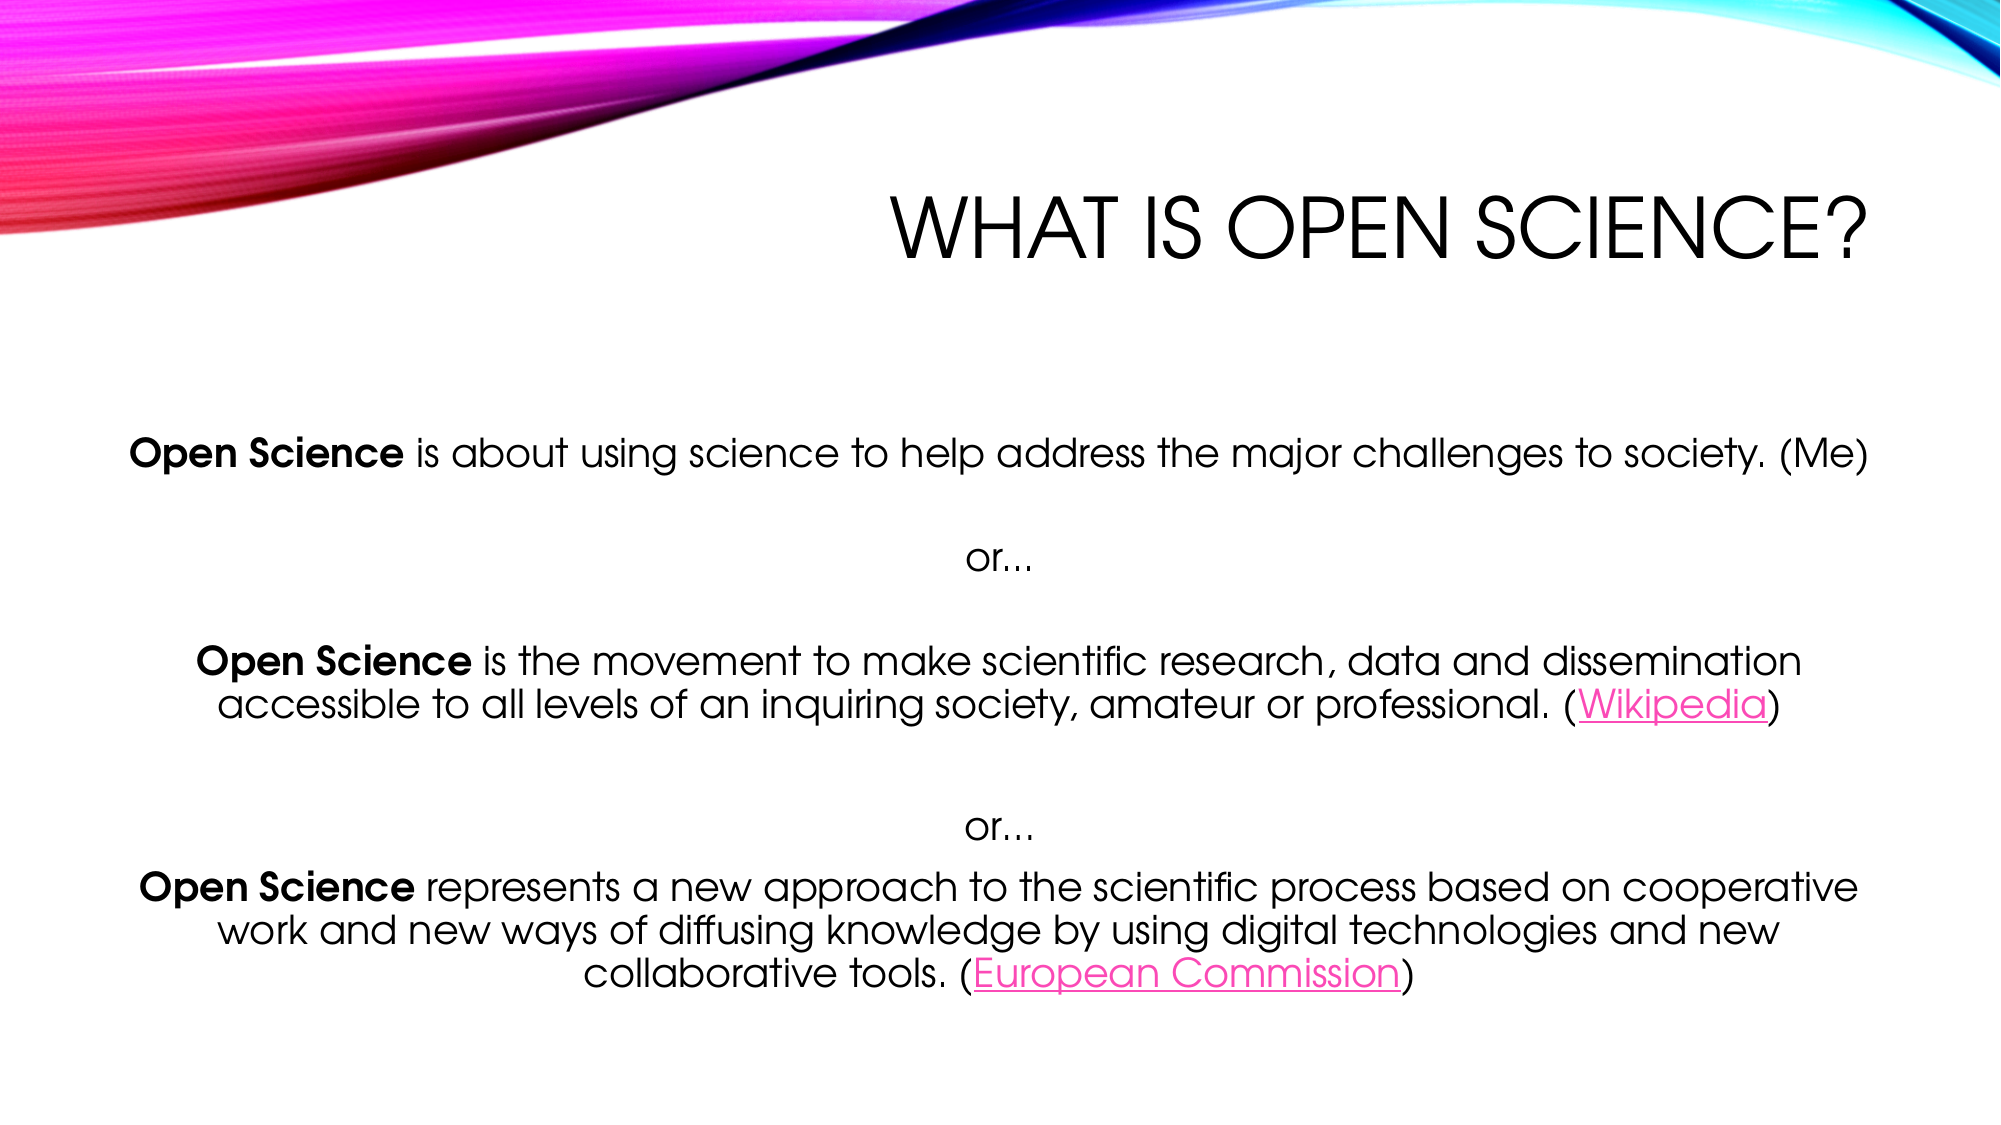

# What is open science?

Open Science is about using science to help address the major challenges to society. (Me)
or...
Open Science is the movement to make scientific research, data and dissemination accessible to all levels of an inquiring society, amateur or professional. (Wikipedia)

or…
Open Science represents a new approach to the scientific process based on cooperative work and new ways of diffusing knowledge by using digital technologies and new collaborative tools. (European Commission)